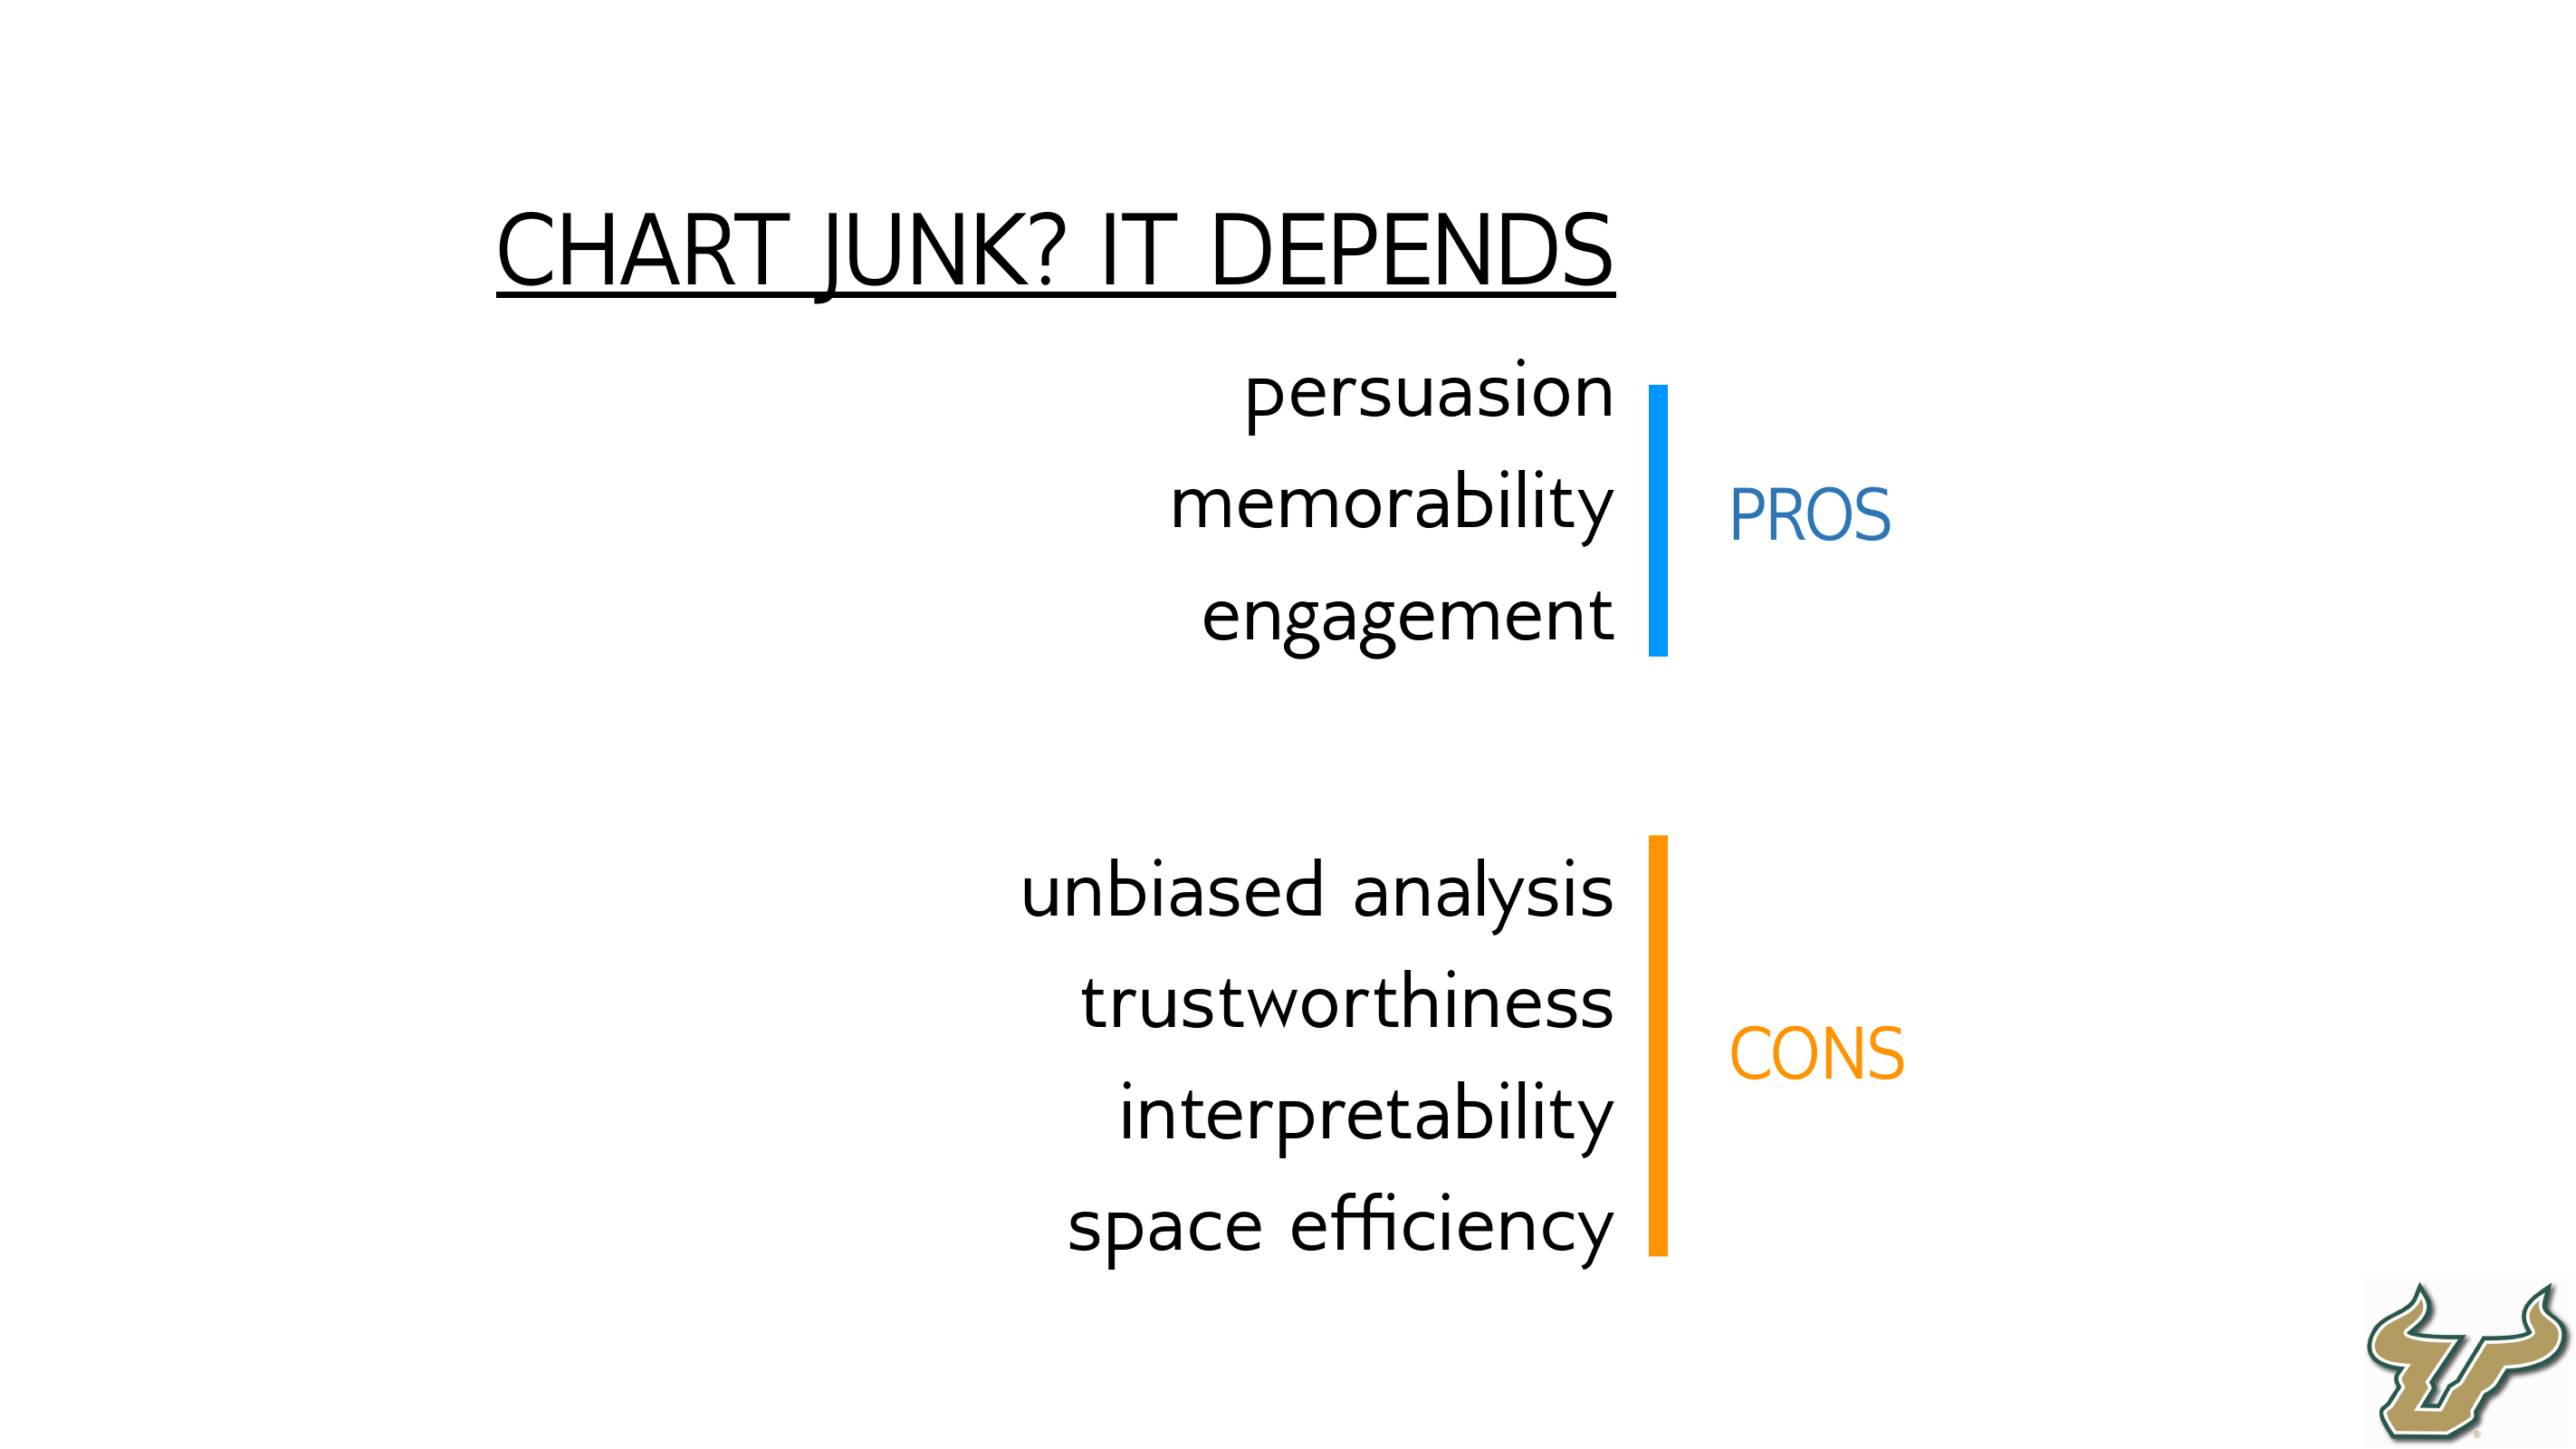

CHART JUNK? IT DEPENDS
persuasion
memorability
engagement

unbiased analysis
trustworthiness
interpretability
space efficiency

PROS

CONS

59